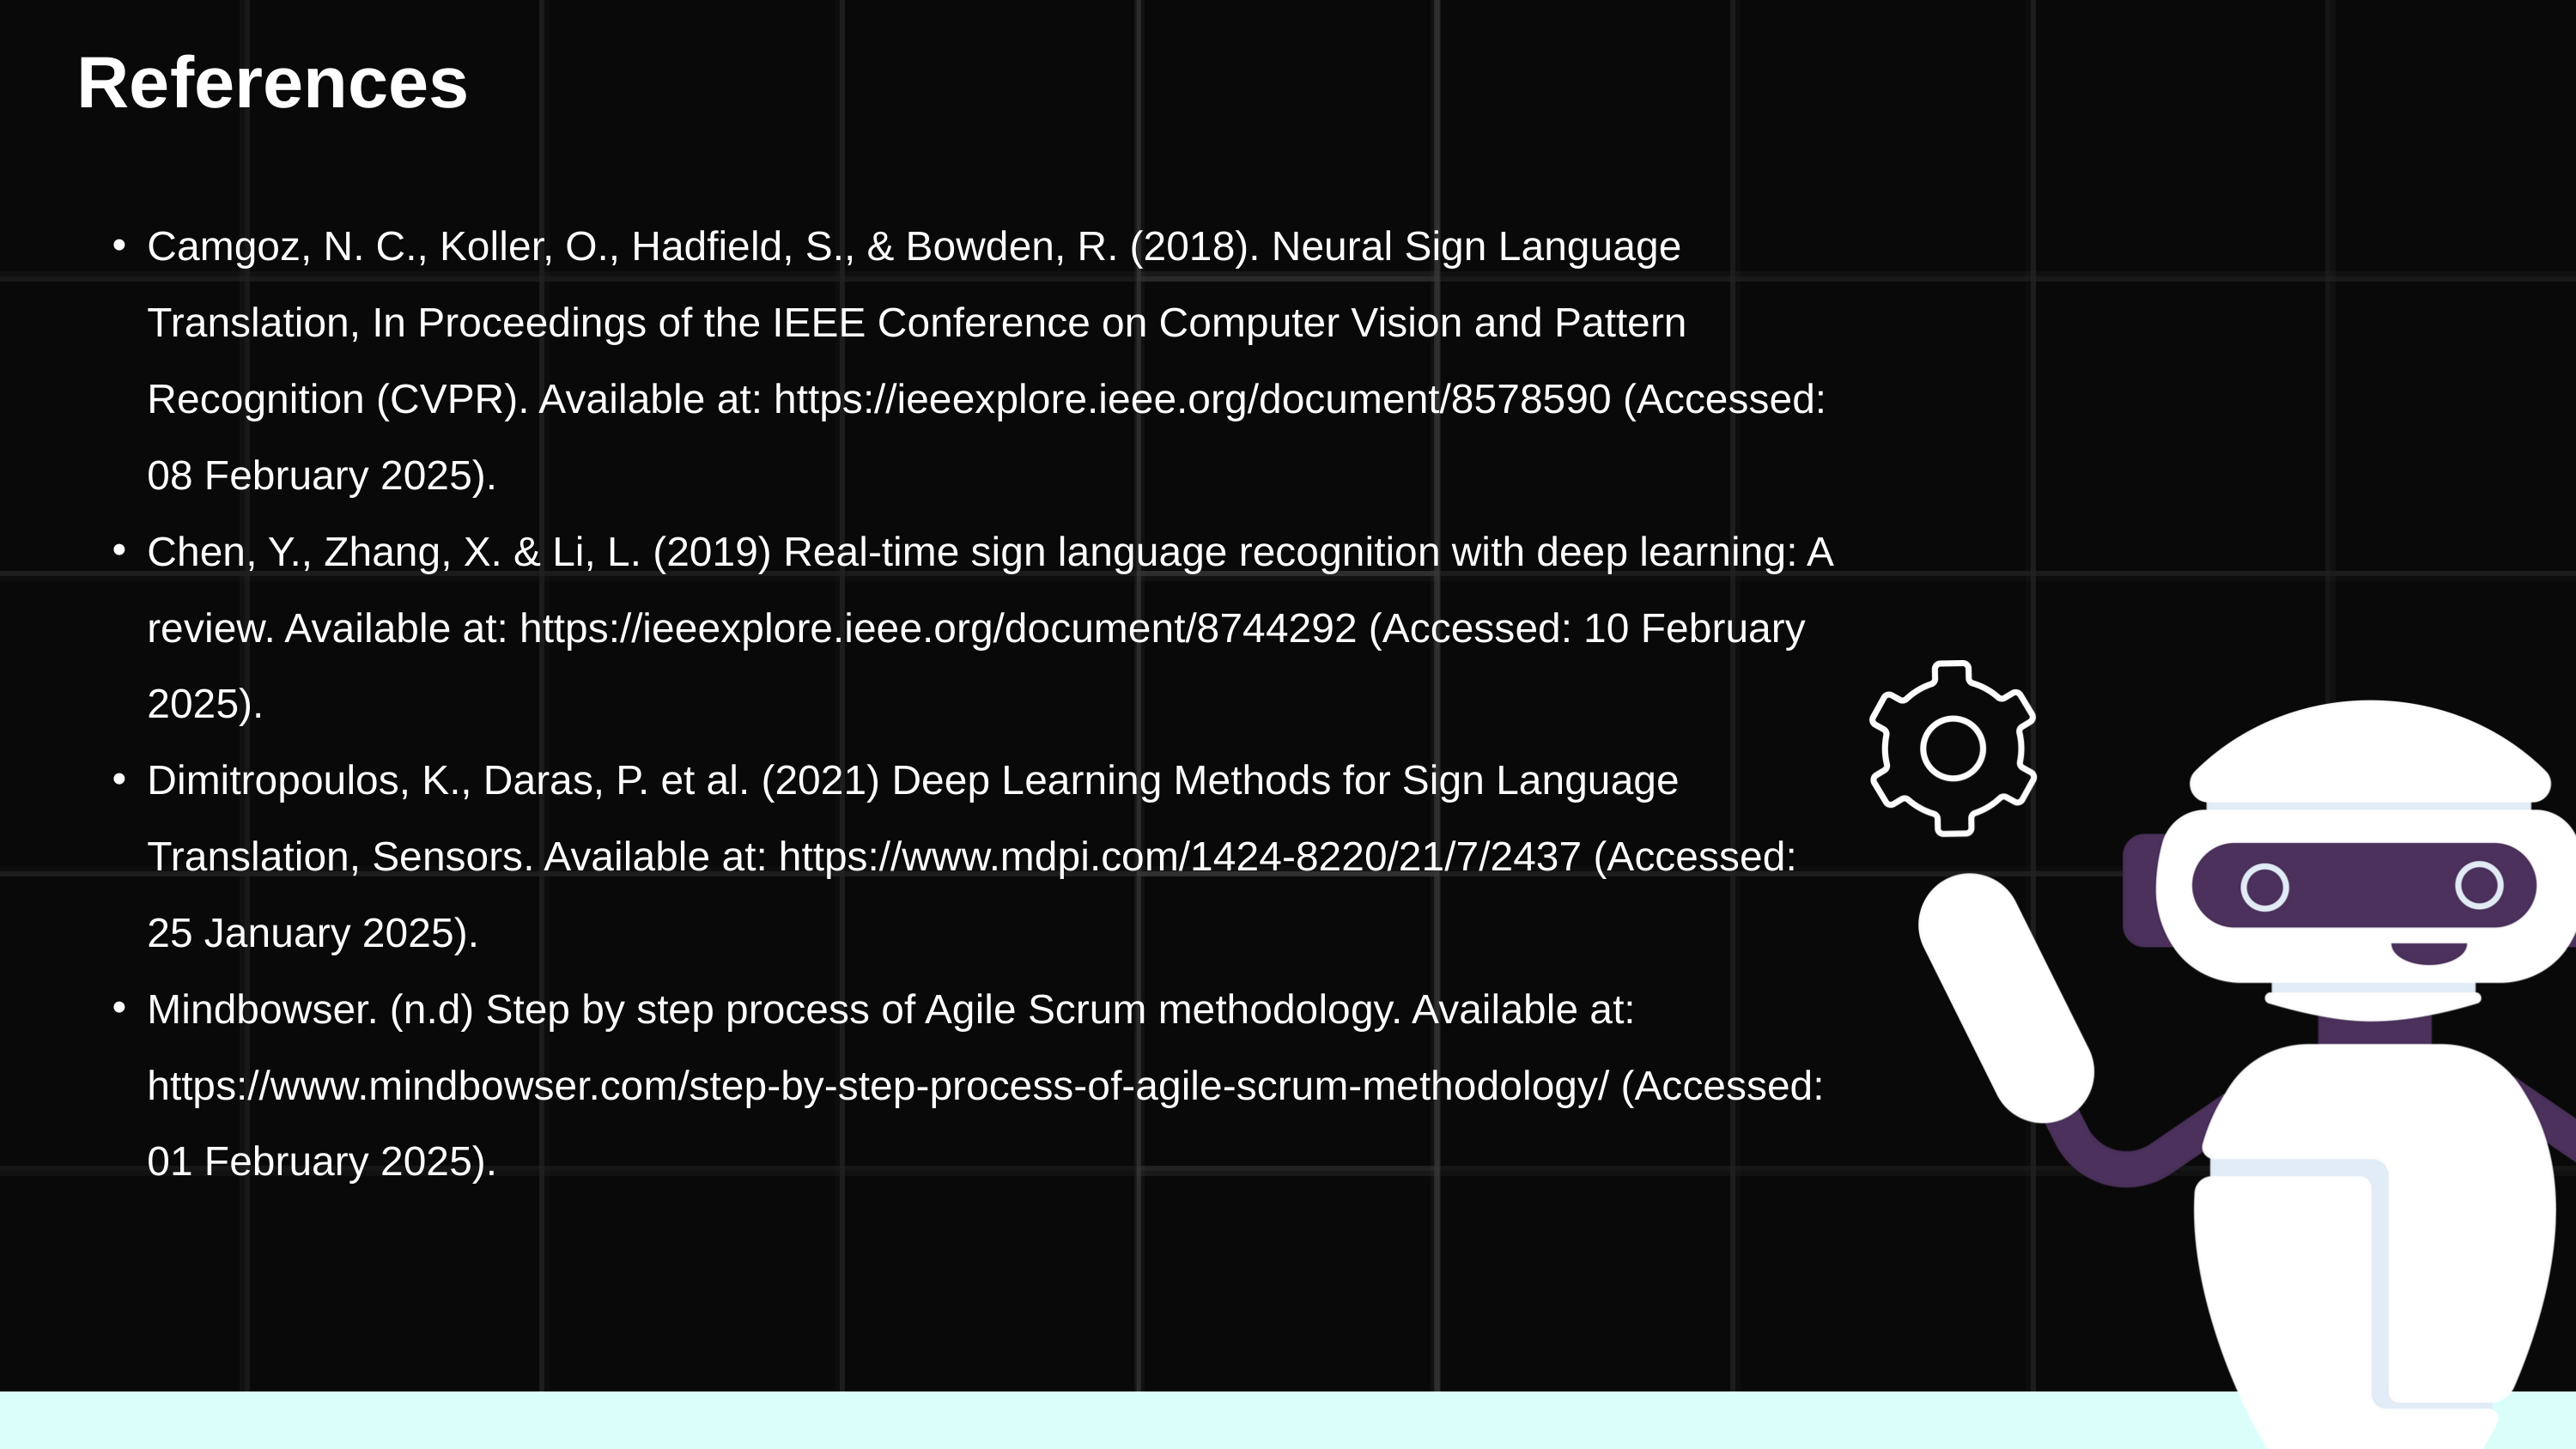

References
Camgoz, N. C., Koller, O., Hadfield, S., & Bowden, R. (2018). Neural Sign Language Translation, In Proceedings of the IEEE Conference on Computer Vision and Pattern Recognition (CVPR). Available at: https://ieeexplore.ieee.org/document/8578590 (Accessed: 08 February 2025).
Chen, Y., Zhang, X. & Li, L. (2019) Real-time sign language recognition with deep learning: A review. Available at: https://ieeexplore.ieee.org/document/8744292 (Accessed: 10 February 2025).
Dimitropoulos, K., Daras, P. et al. (2021) Deep Learning Methods for Sign Language Translation, Sensors. Available at: https://www.mdpi.com/1424-8220/21/7/2437 (Accessed: 25 January 2025).
Mindbowser. (n.d) Step by step process of Agile Scrum methodology. Available at: https://www.mindbowser.com/step-by-step-process-of-agile-scrum-methodology/ (Accessed: 01 February 2025).